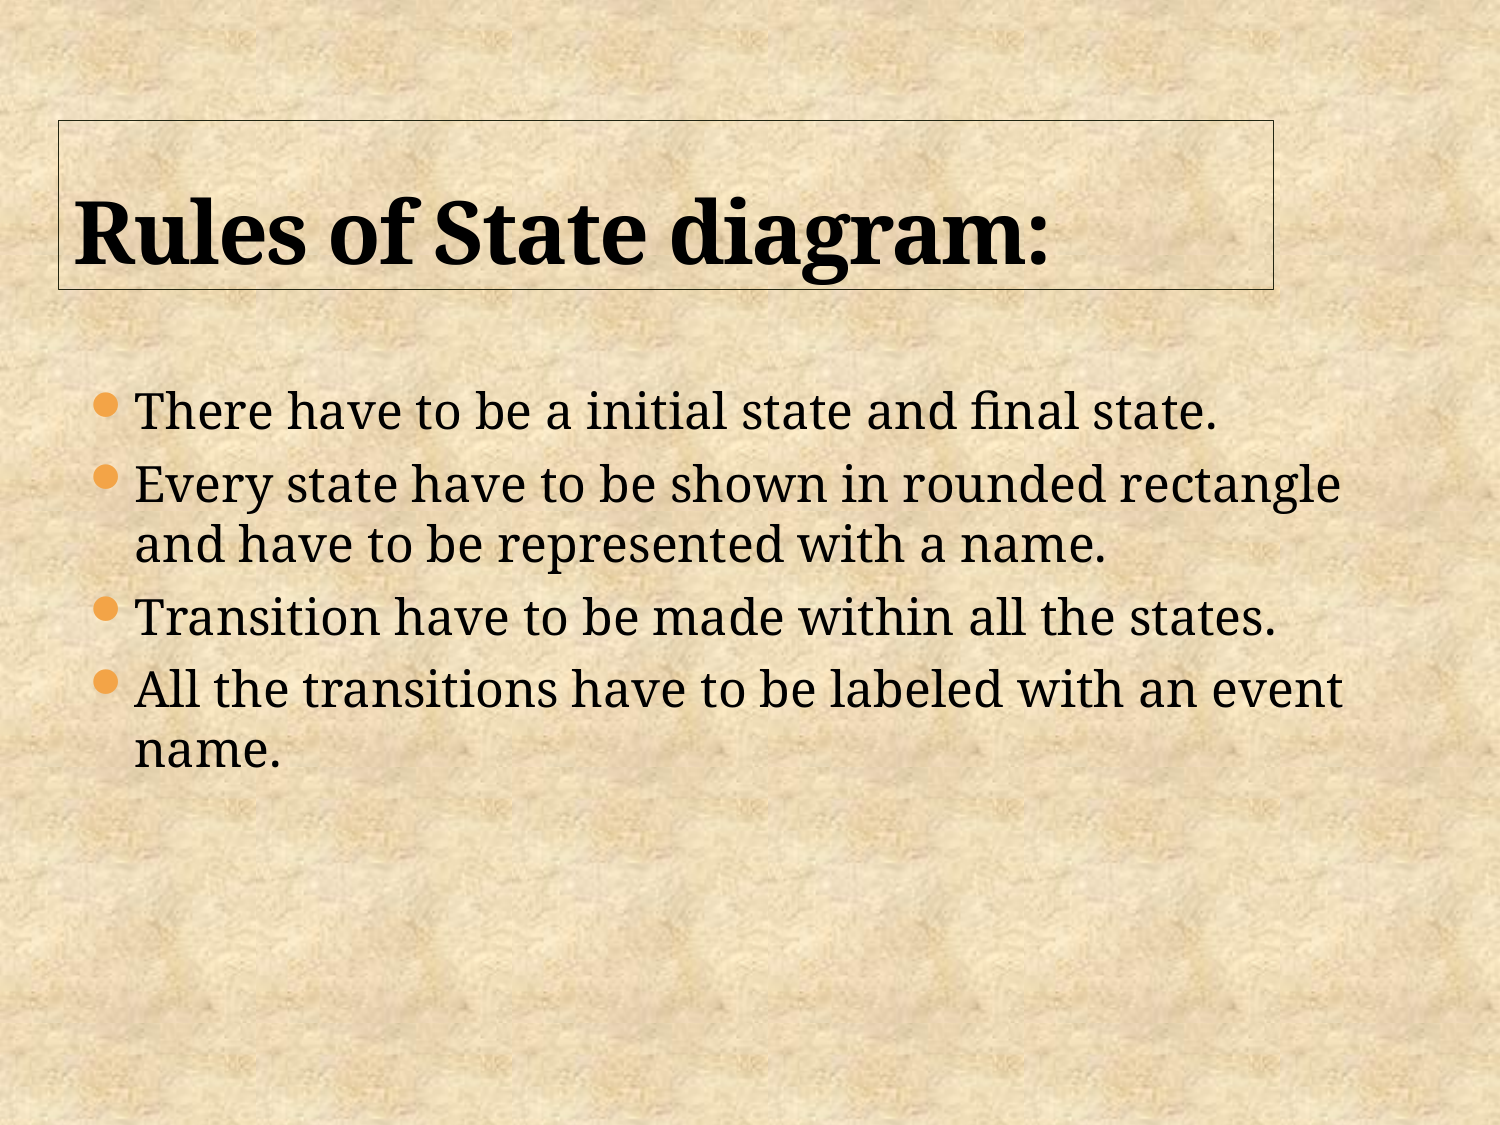

# Rules of State diagram:

There have to be a initial state and final state.
Every state have to be shown in rounded rectangle and have to be represented with a name.
Transition have to be made within all the states.
All the transitions have to be labeled with an event name.